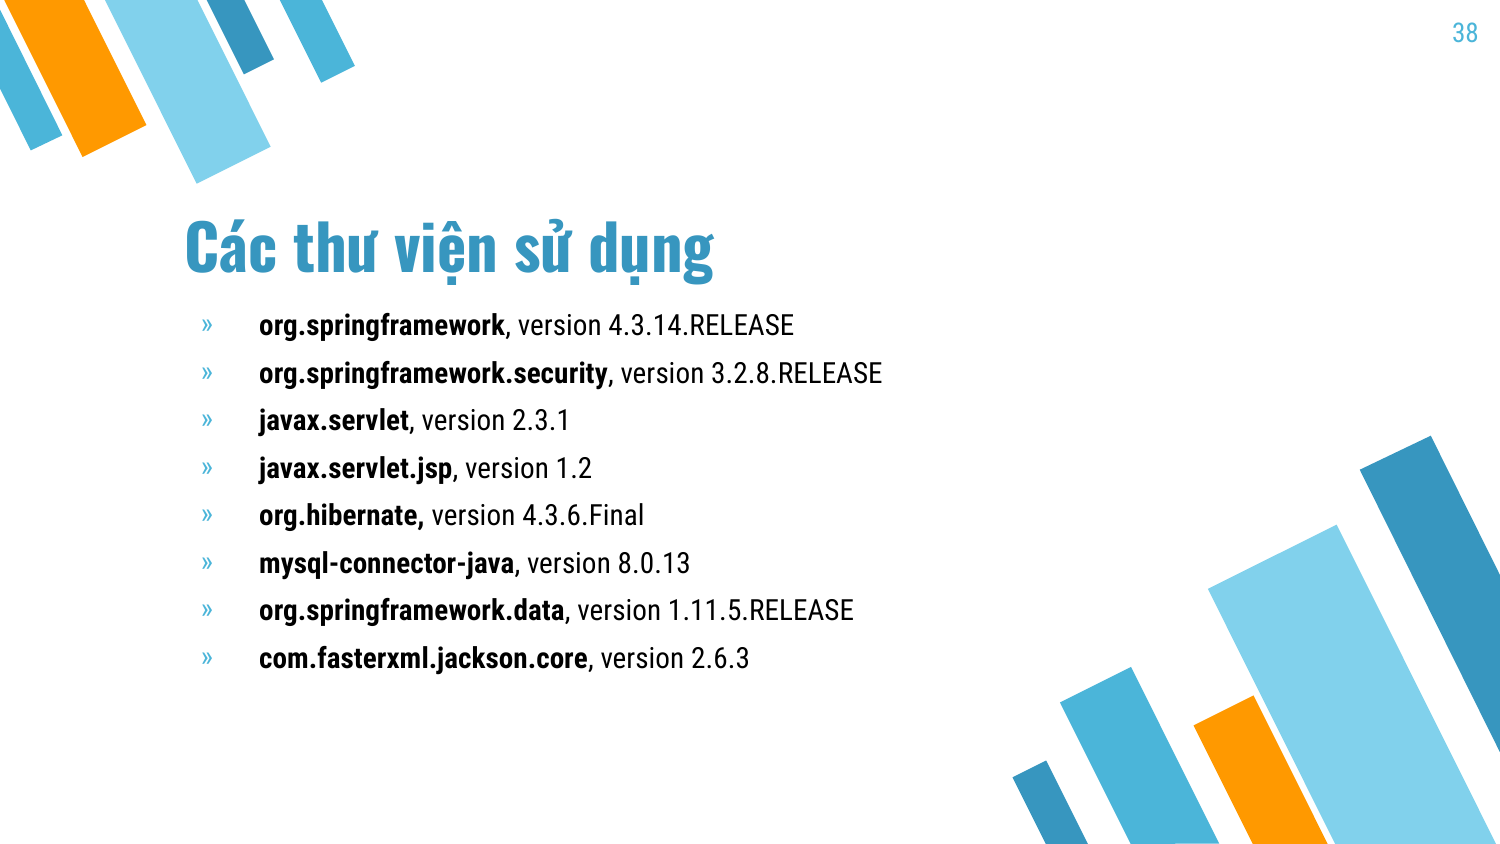

38
# Các thư viện sử dụng
org.springframework, version 4.3.14.RELEASE
org.springframework.security, version 3.2.8.RELEASE
javax.servlet, version 2.3.1
javax.servlet.jsp, version 1.2
org.hibernate, version 4.3.6.Final
mysql-connector-java, version 8.0.13
org.springframework.data, version 1.11.5.RELEASE
com.fasterxml.jackson.core, version 2.6.3